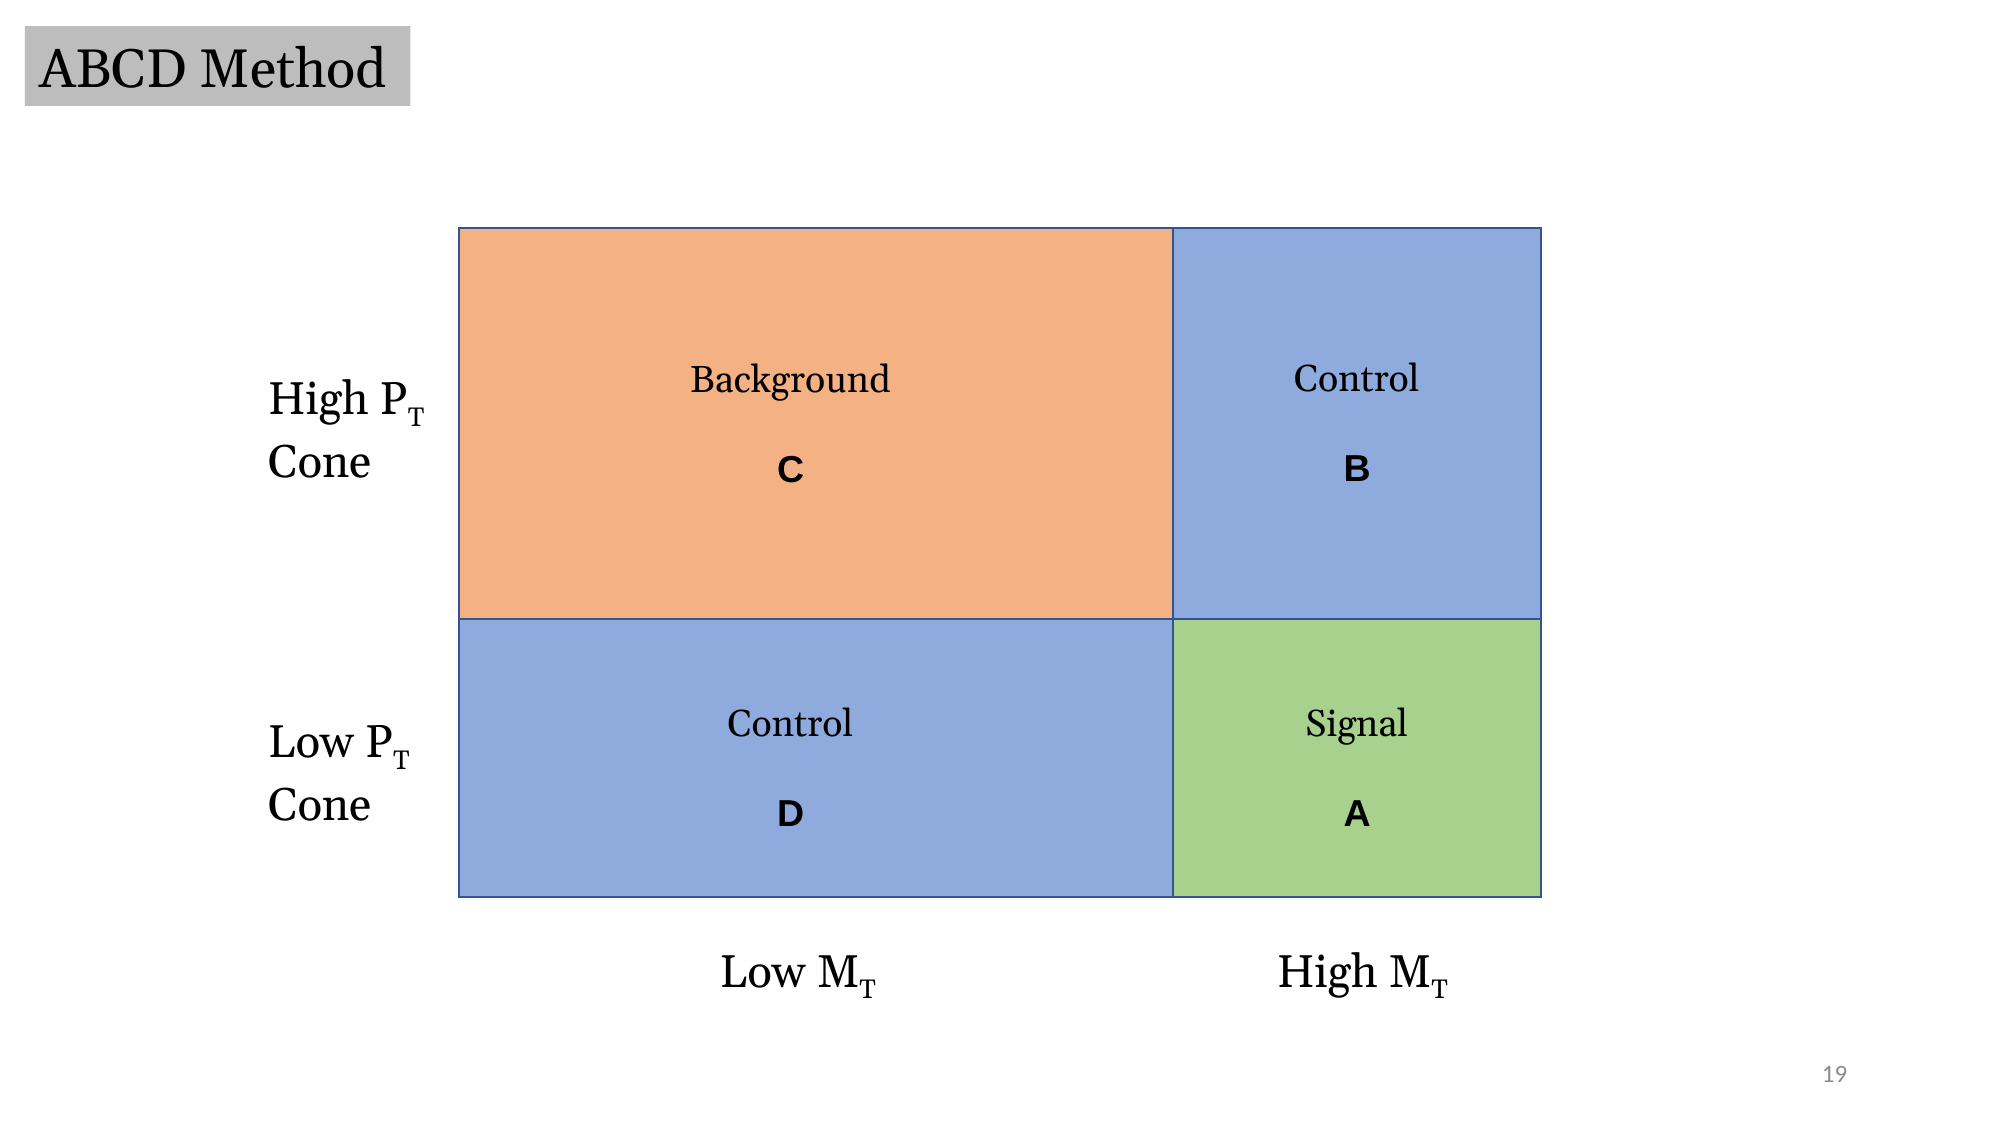

ABCD Method

Control

B
Background

C

Control

D
Signal

A
High PT Cone
Low PT Cone
High MT
Low MT
19